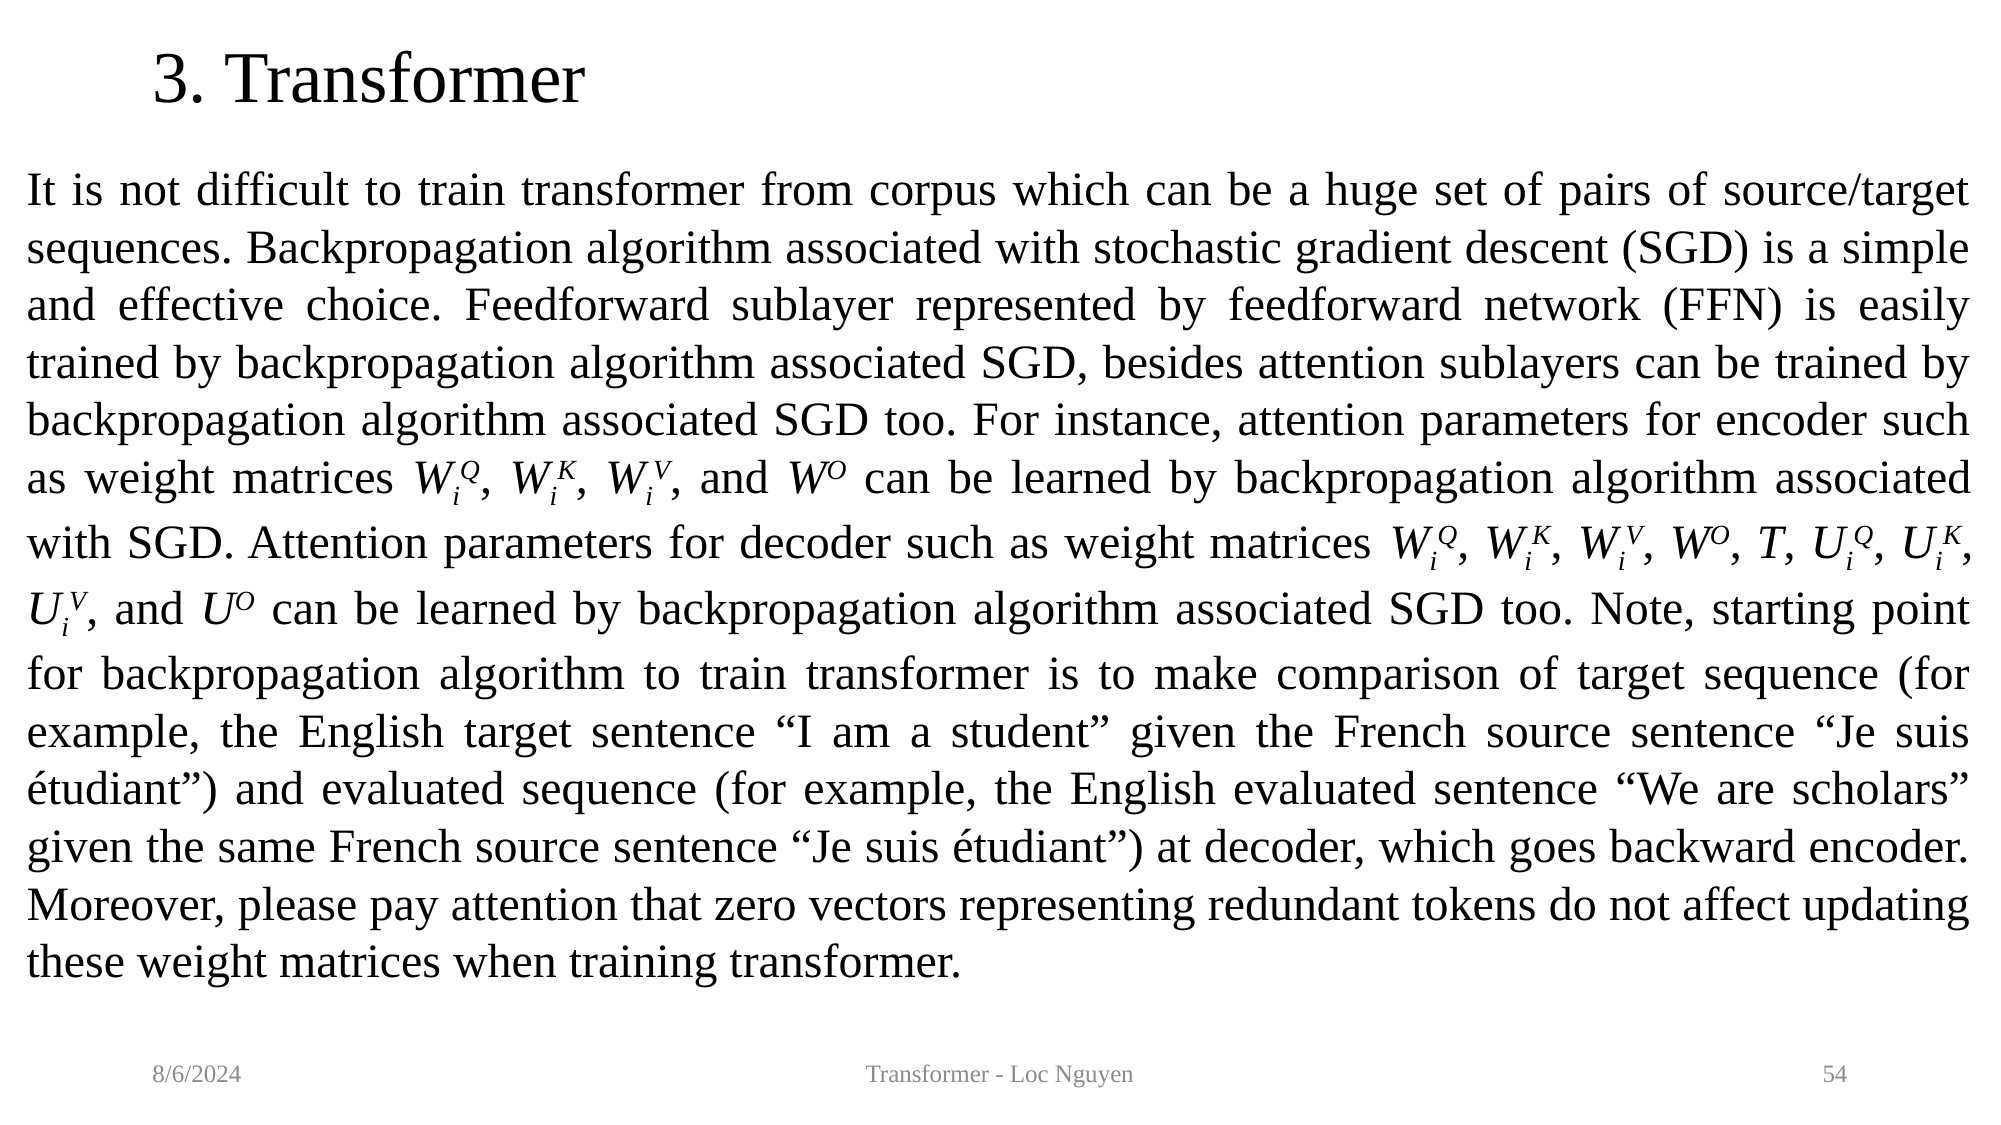

# 3. Transformer
It is not difficult to train transformer from corpus which can be a huge set of pairs of source/target sequences. Backpropagation algorithm associated with stochastic gradient descent (SGD) is a simple and effective choice. Feedforward sublayer represented by feedforward network (FFN) is easily trained by backpropagation algorithm associated SGD, besides attention sublayers can be trained by backpropagation algorithm associated SGD too. For instance, attention parameters for encoder such as weight matrices WiQ, WiK, WiV, and WO can be learned by backpropagation algorithm associated with SGD. Attention parameters for decoder such as weight matrices WiQ, WiK, WiV, WO, T, UiQ, UiK, UiV, and UO can be learned by backpropagation algorithm associated SGD too. Note, starting point for backpropagation algorithm to train transformer is to make comparison of target sequence (for example, the English target sentence “I am a student” given the French source sentence “Je suis étudiant”) and evaluated sequence (for example, the English evaluated sentence “We are scholars” given the same French source sentence “Je suis étudiant”) at decoder, which goes backward encoder. Moreover, please pay attention that zero vectors representing redundant tokens do not affect updating these weight matrices when training transformer.
8/6/2024
Transformer - Loc Nguyen
54